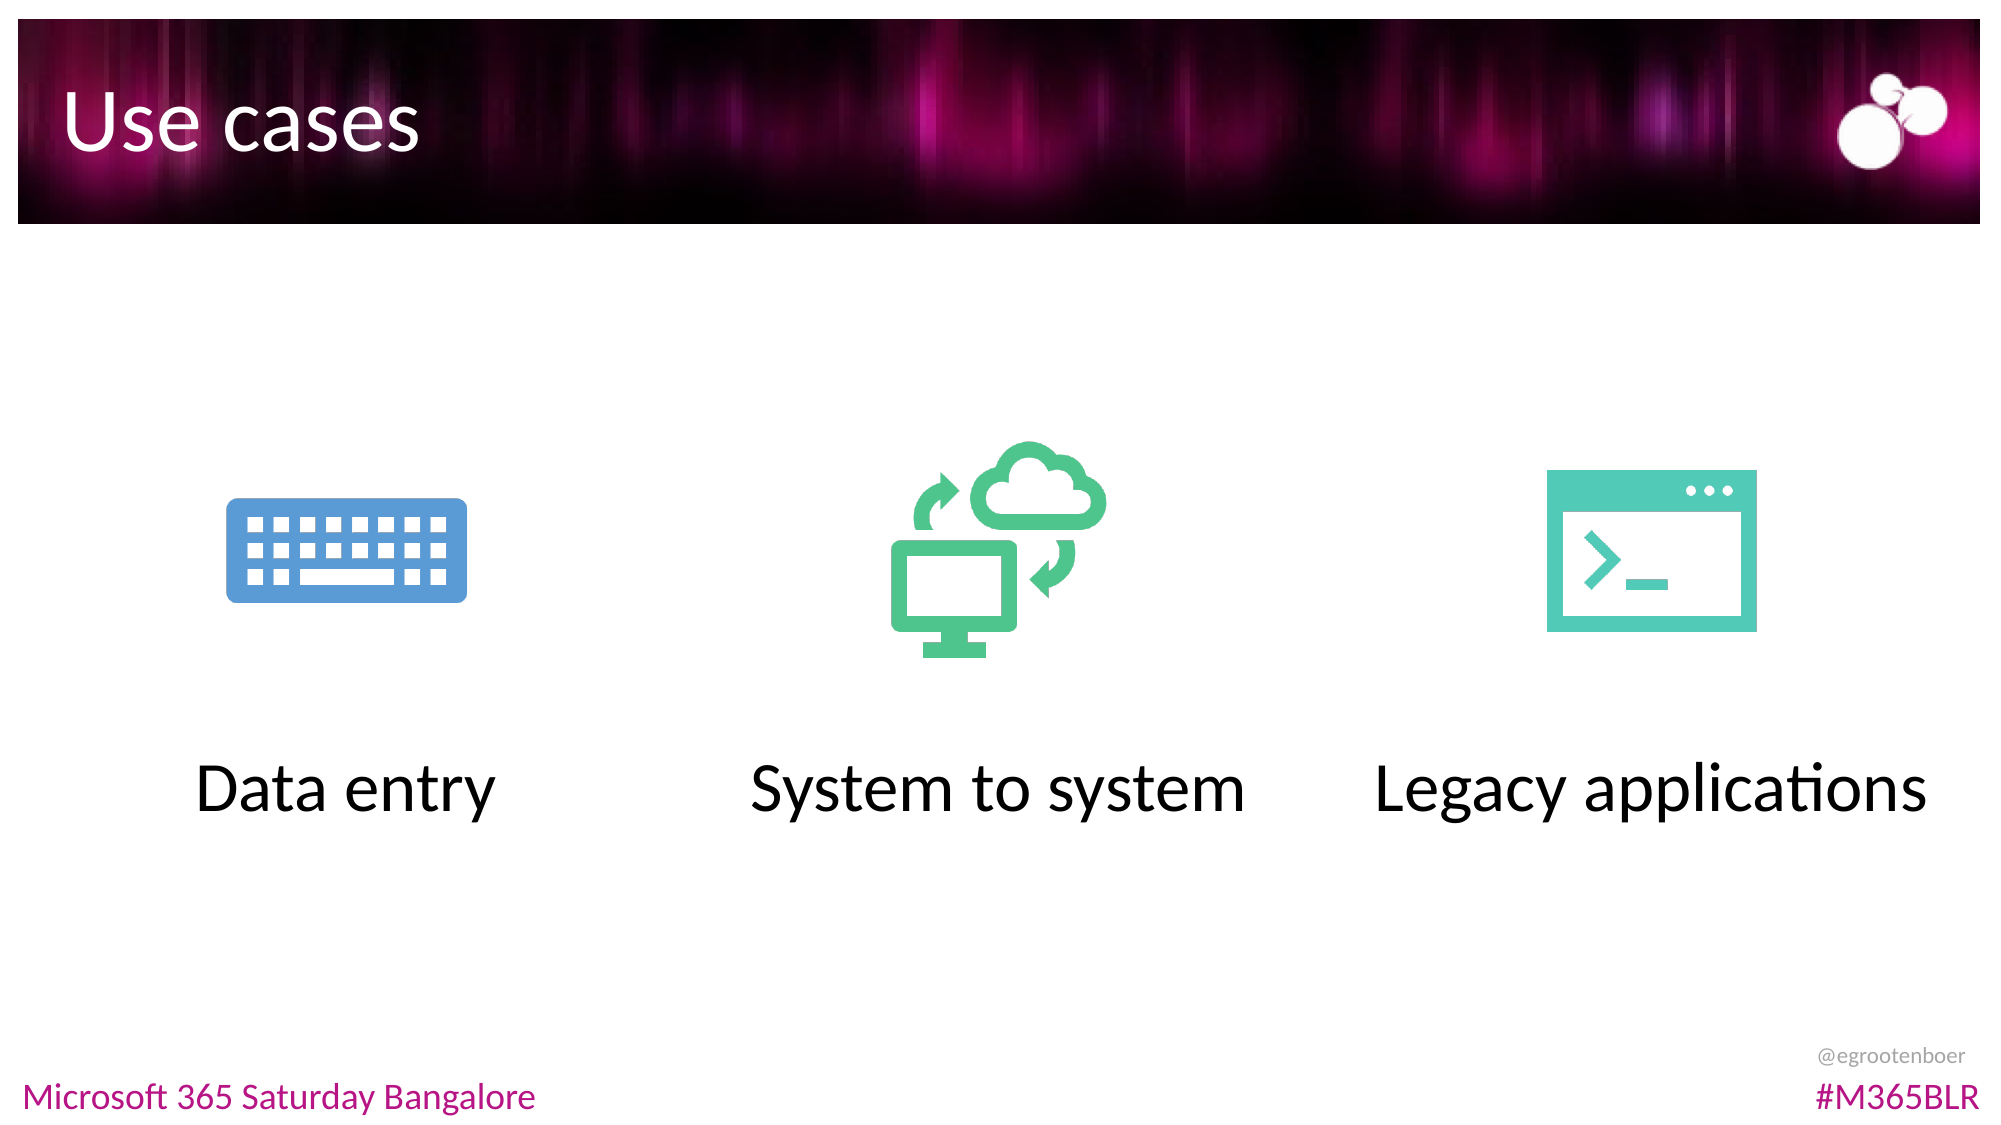

# Use cases
Data entry
System to system
Legacy applications